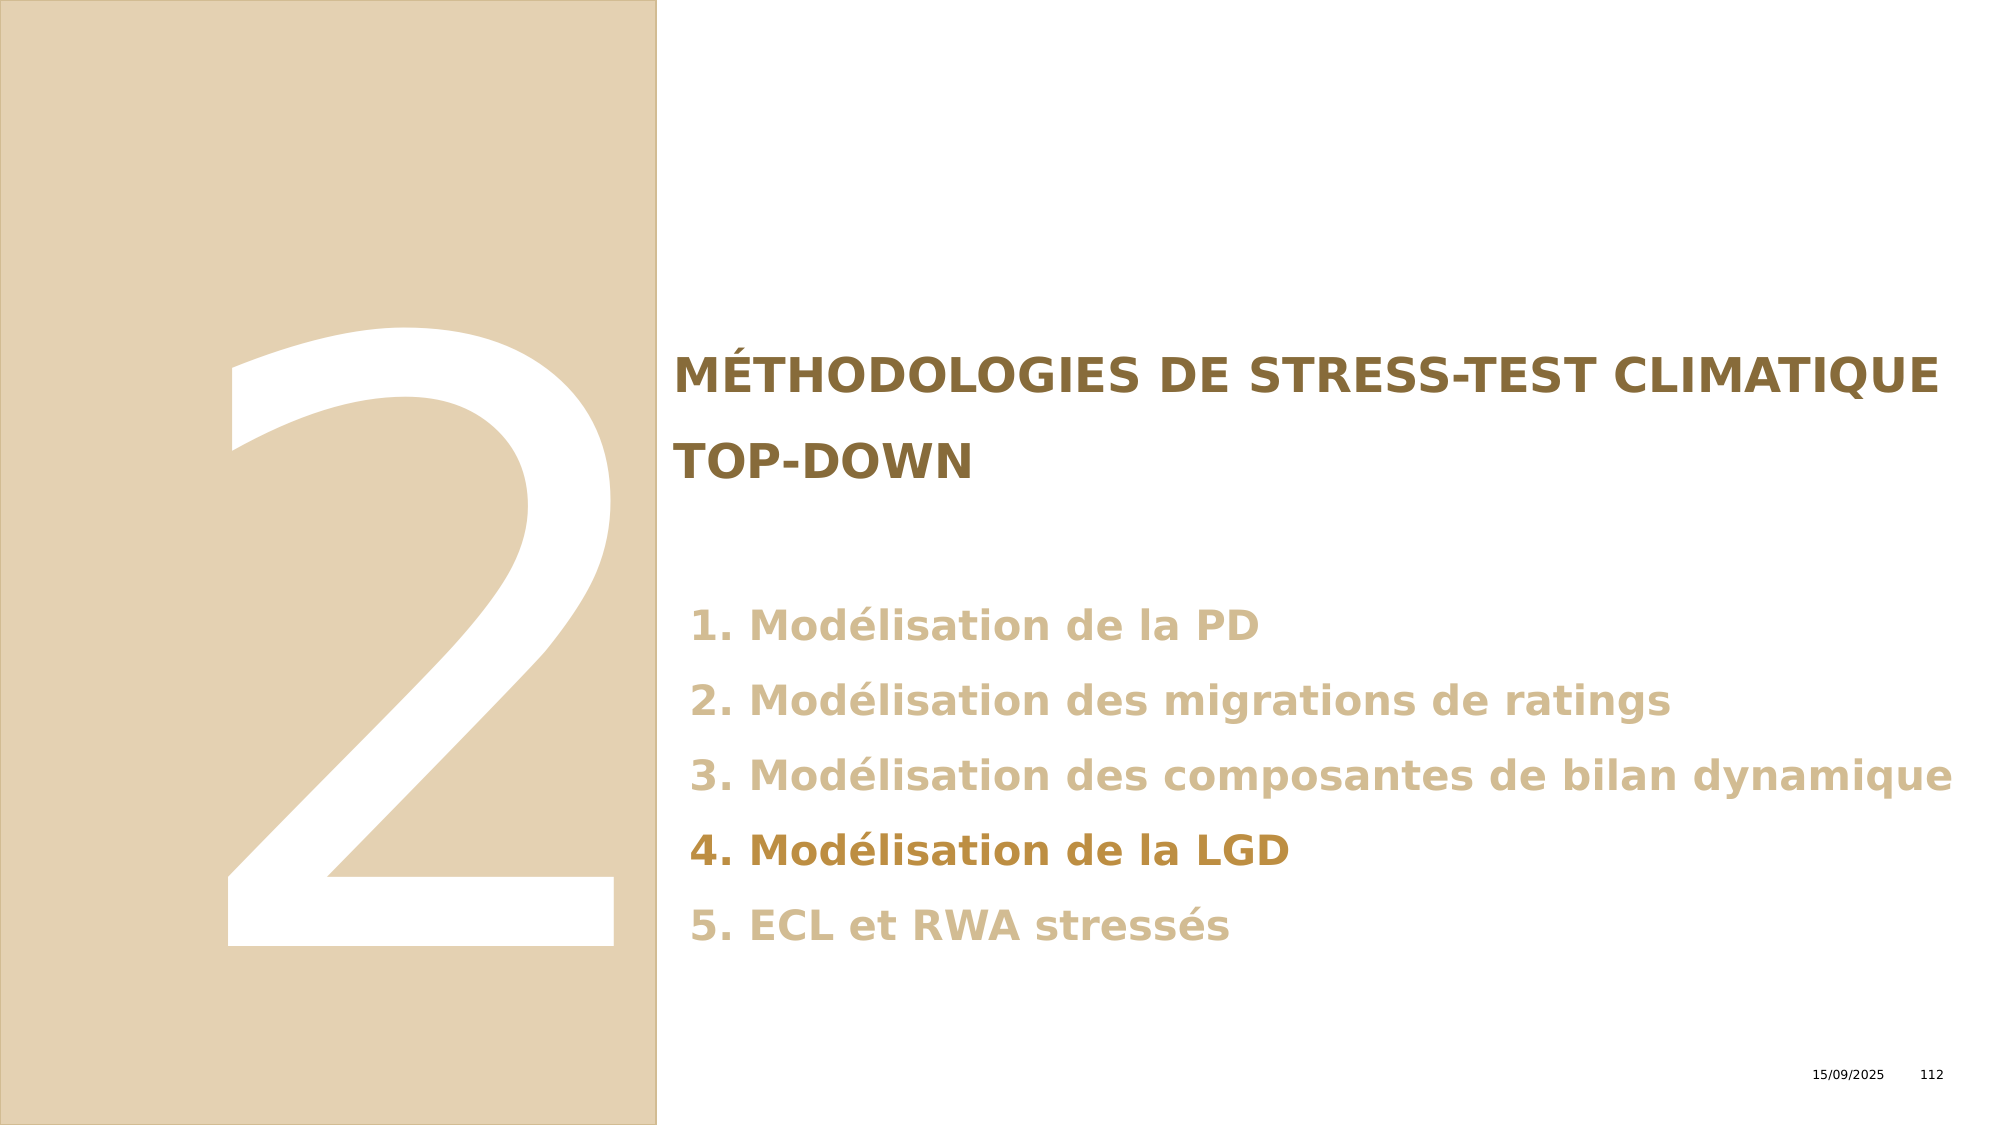

2
MÉTHODOLOGIES DE STRESS-TEST CLIMATIQUE TOP-DOWN

1. Modélisation de la PD
2. Modélisation des migrations de ratings
3. Modélisation des composantes de bilan dynamique
4. Modélisation de la LGD
5. ECL et RWA stressés